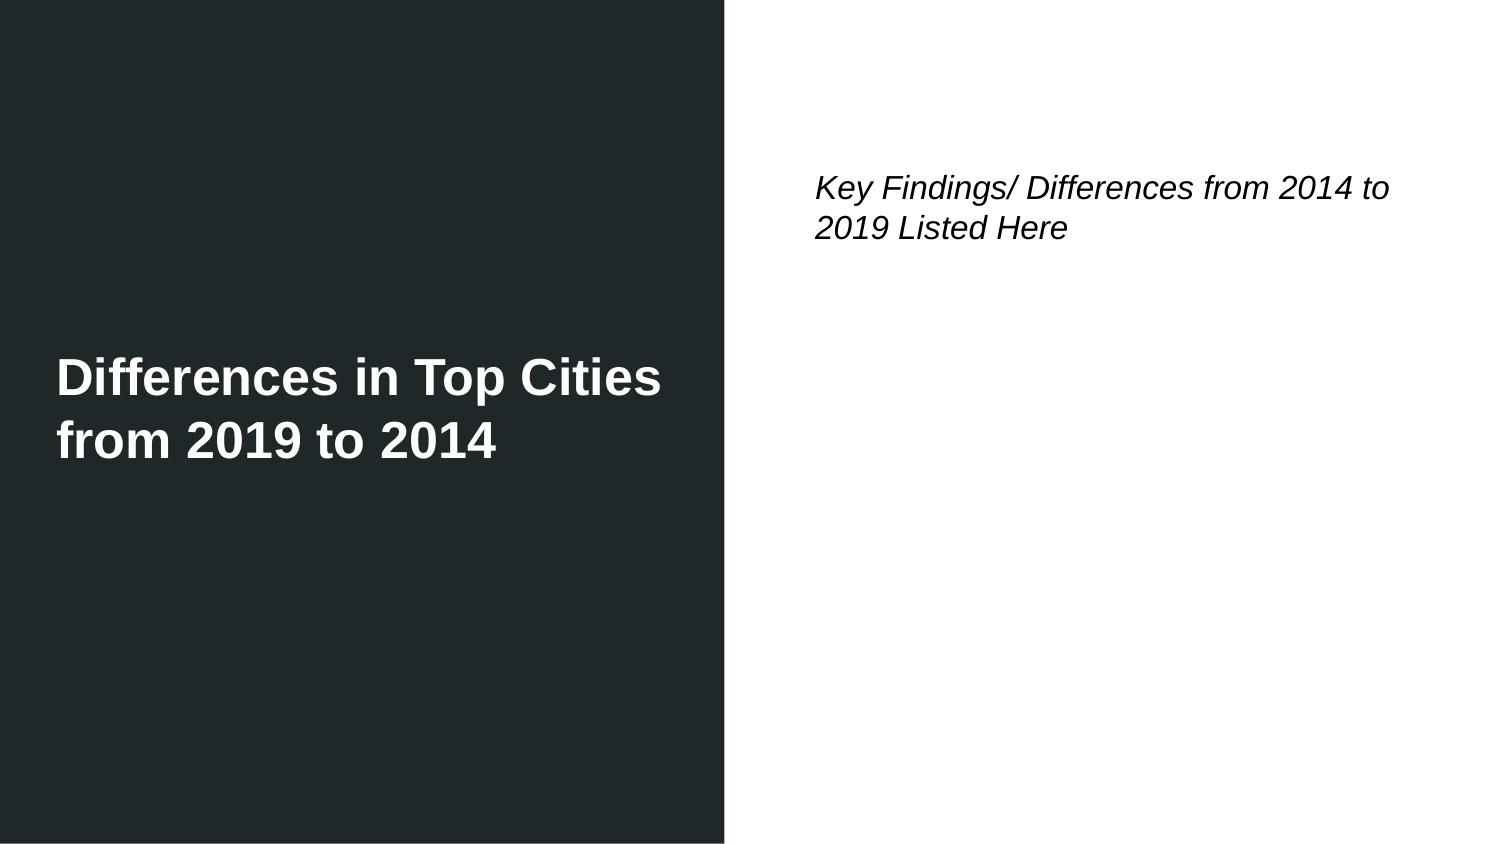

Key Findings/ Differences from 2014 to 2019 Listed Here

Differences in Top Cities from 2019 to 2014
Wendy Writer